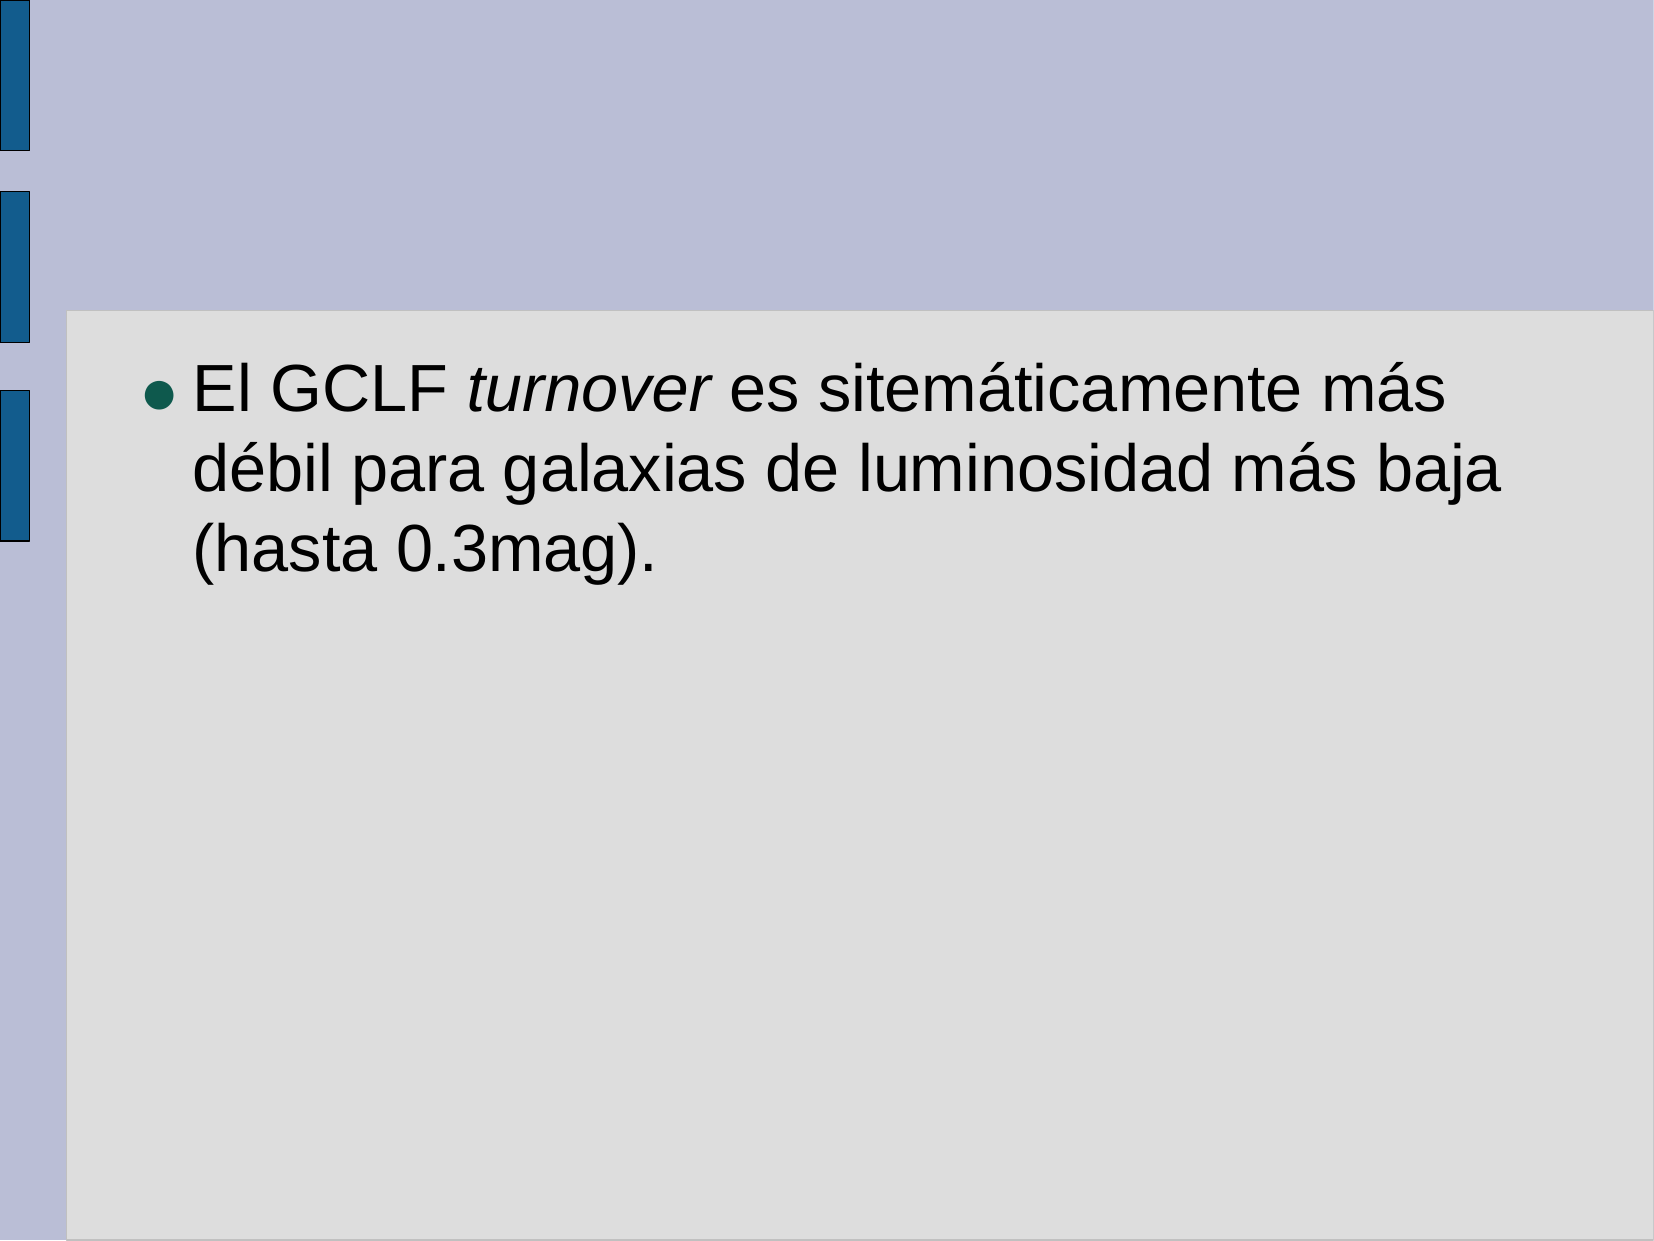

El GCLF turnover es sitemáticamente más débil para galaxias de luminosidad más baja (hasta 0.3mag).